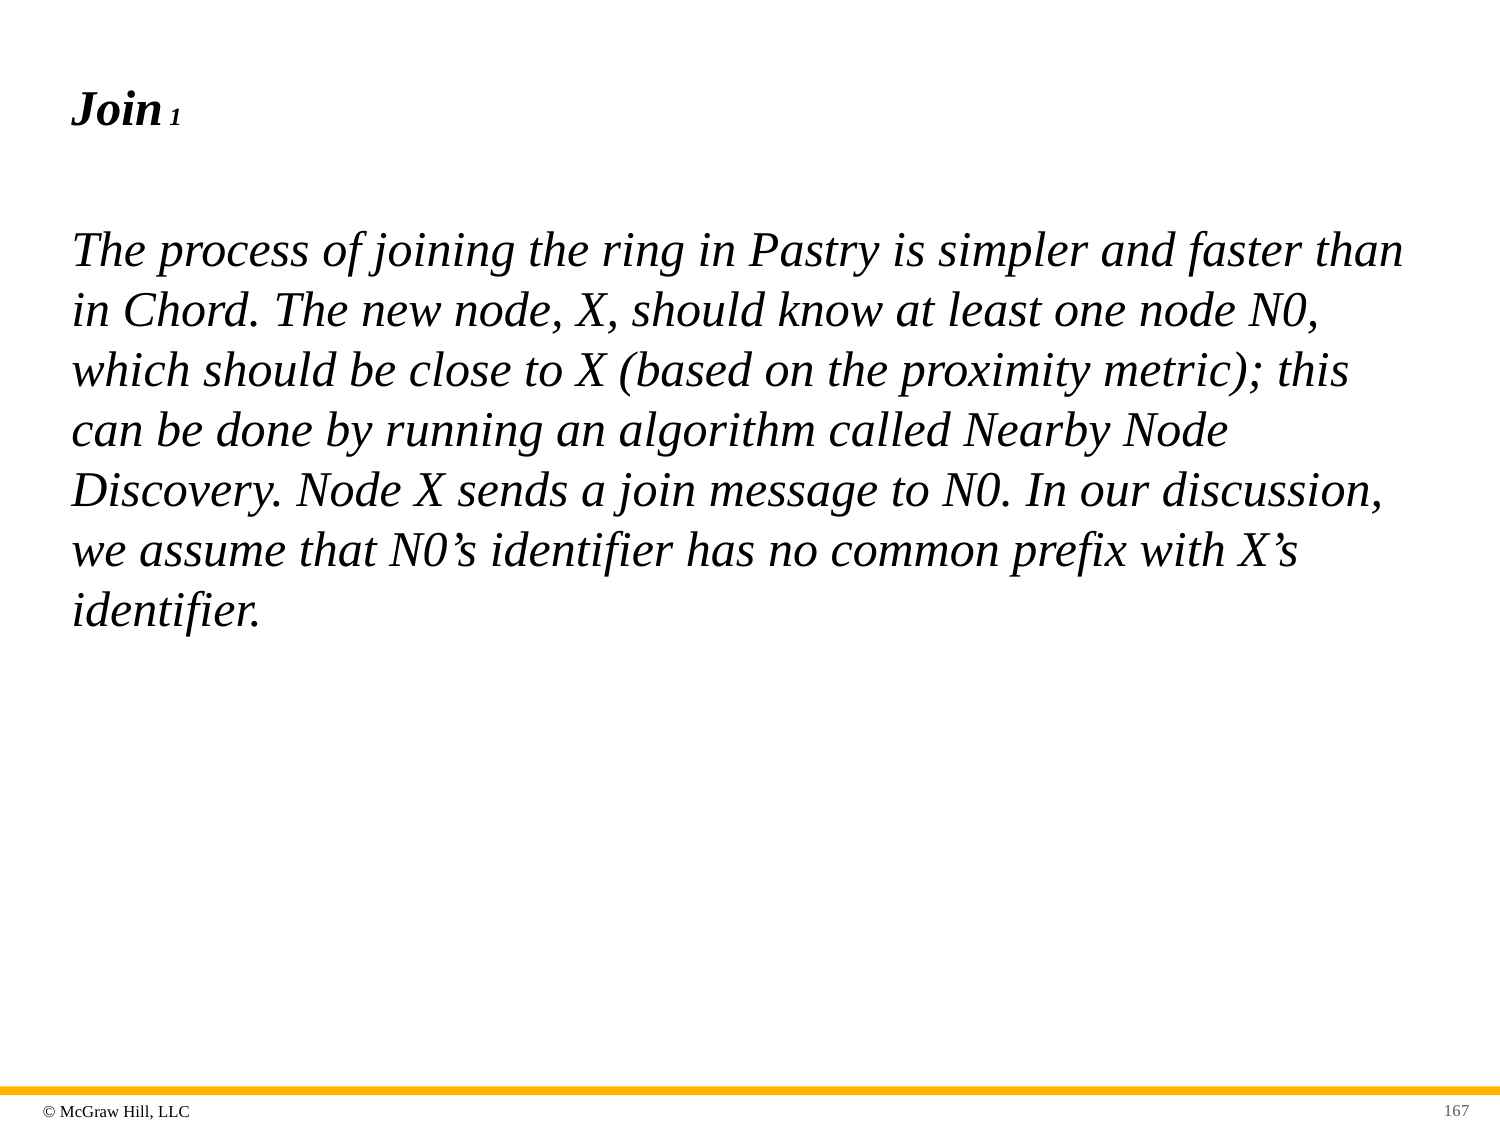

# Join 1
The process of joining the ring in Pastry is simpler and faster than in Chord. The new node, X, should know at least one node N0, which should be close to X (based on the proximity metric); this can be done by running an algorithm called Nearby Node Discovery. Node X sends a join message to N0. In our discussion, we assume that N0’s identifier has no common prefix with X’s identifier.
167